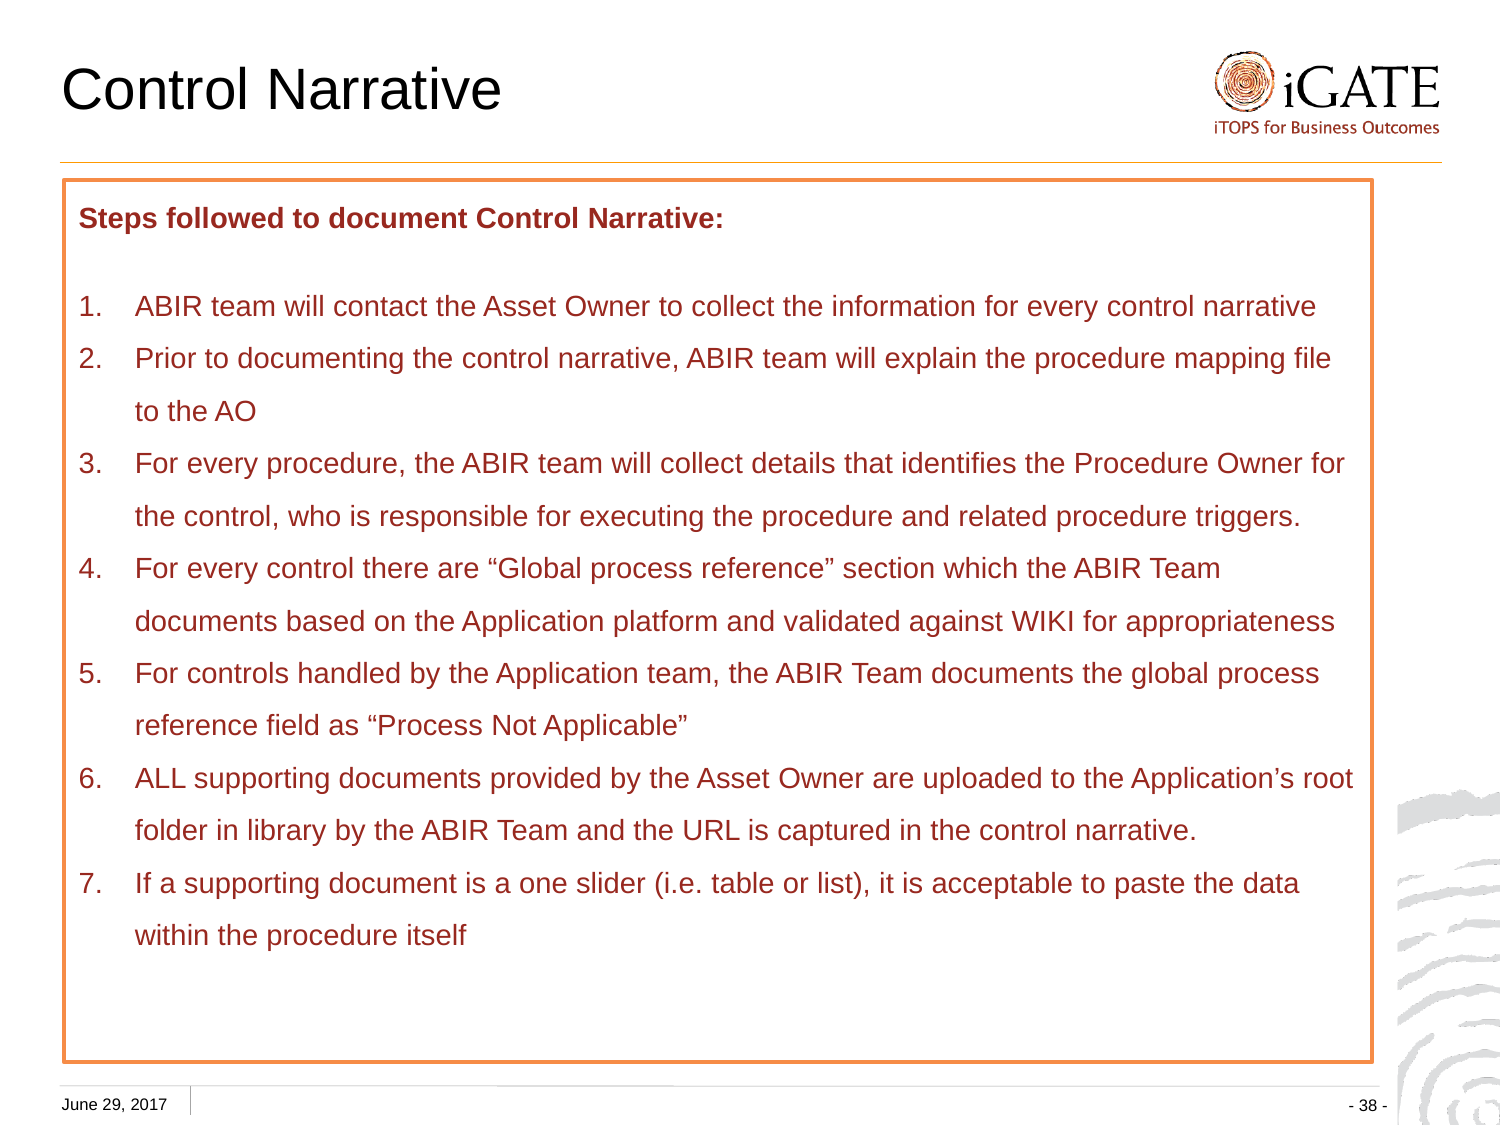

# Control Narrative

Steps followed to document Control Narrative:

ABIR team will contact the Asset Owner to collect the information for every control narrative
Prior to documenting the control narrative, ABIR team will explain the procedure mapping file to the AO
For every procedure, the ABIR team will collect details that identifies the Procedure Owner for the control, who is responsible for executing the procedure and related procedure triggers.
For every control there are “Global process reference” section which the ABIR Team documents based on the Application platform and validated against WIKI for appropriateness
For controls handled by the Application team, the ABIR Team documents the global process reference field as “Process Not Applicable”
ALL supporting documents provided by the Asset Owner are uploaded to the Application’s root folder in library by the ABIR Team and the URL is captured in the control narrative.
If a supporting document is a one slider (i.e. table or list), it is acceptable to paste the data within the procedure itself